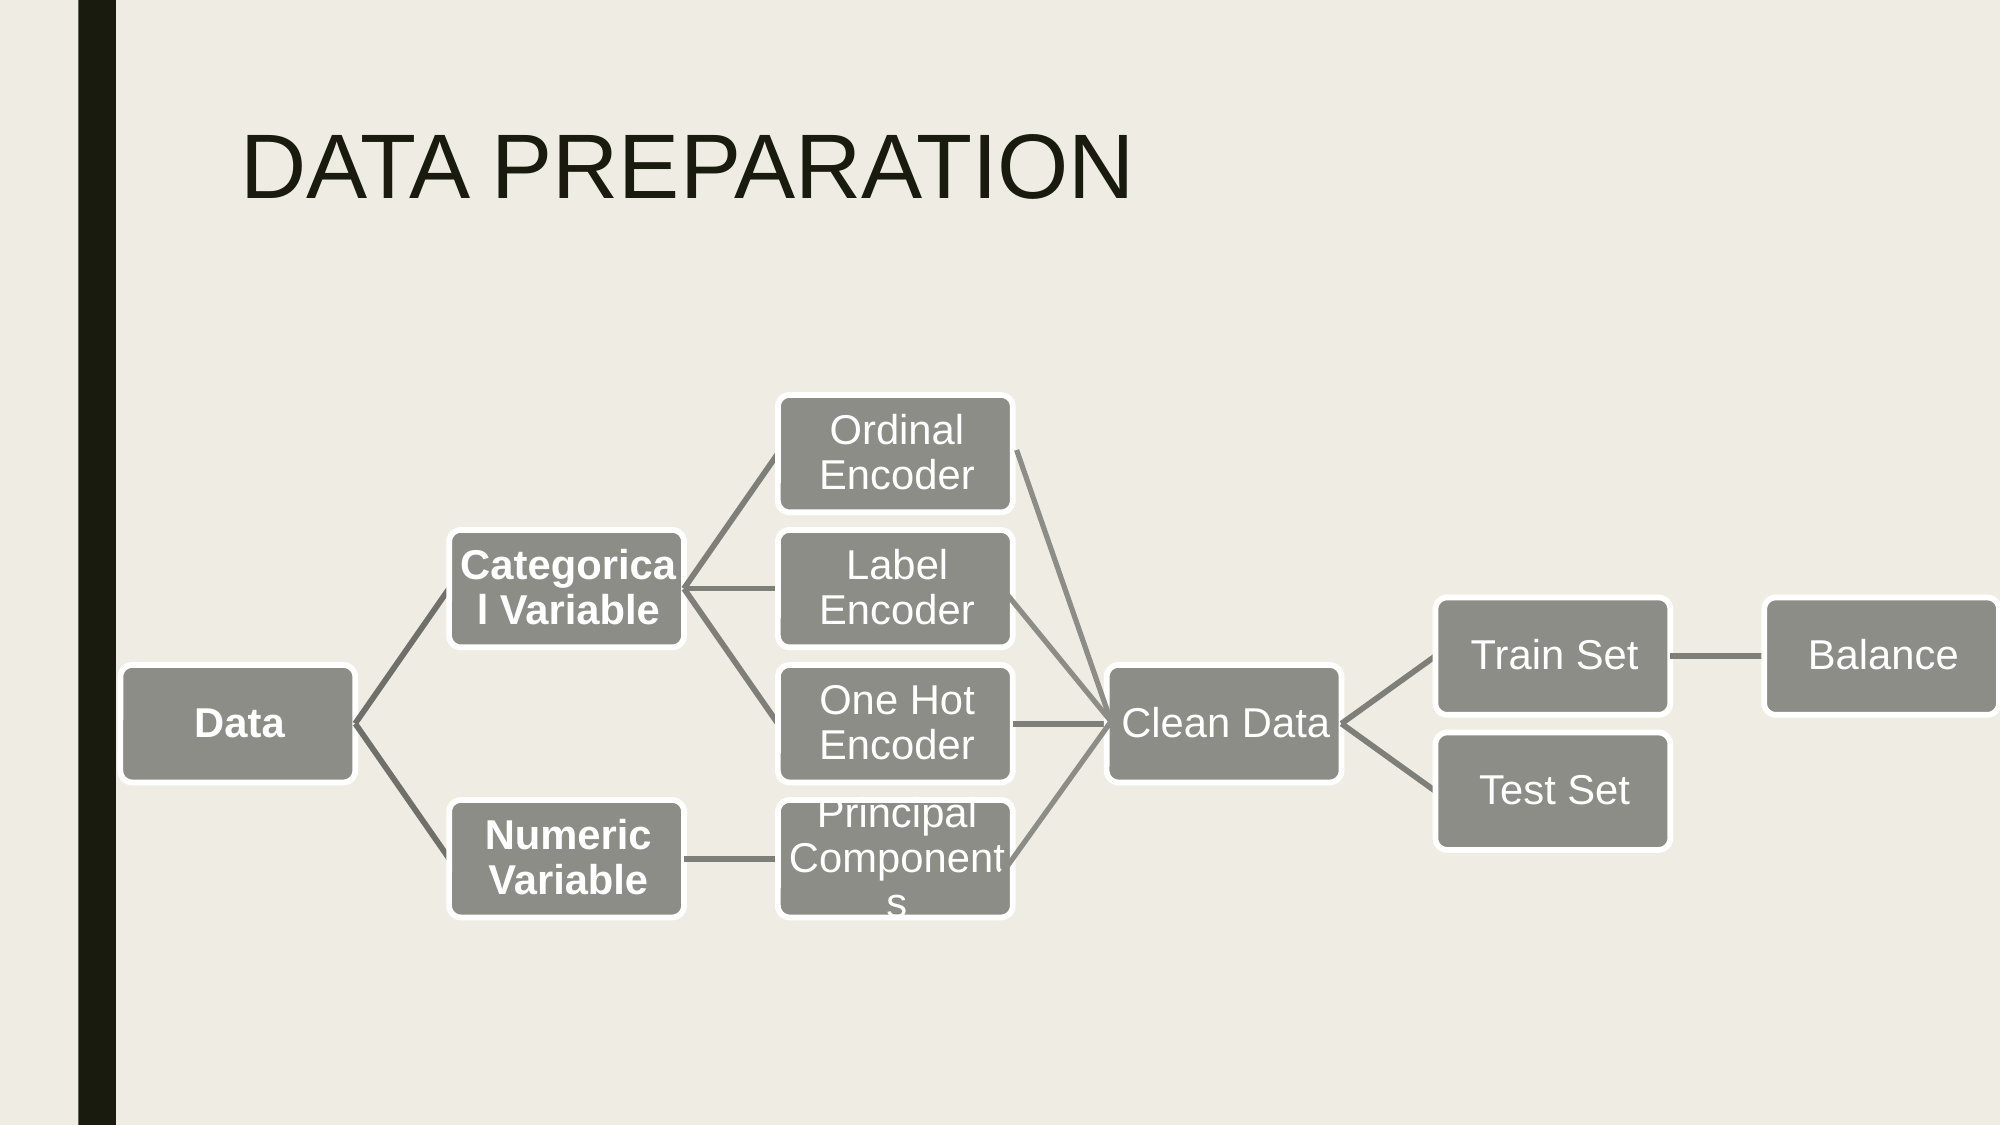

# DATA PREPARATION
Data

Categorical Variable

Ordinal Encoder

Label Encoder

One Hot Encoder

Clean Data

Train Set

Balance

Test Set

Numeric Variable

Principal Components